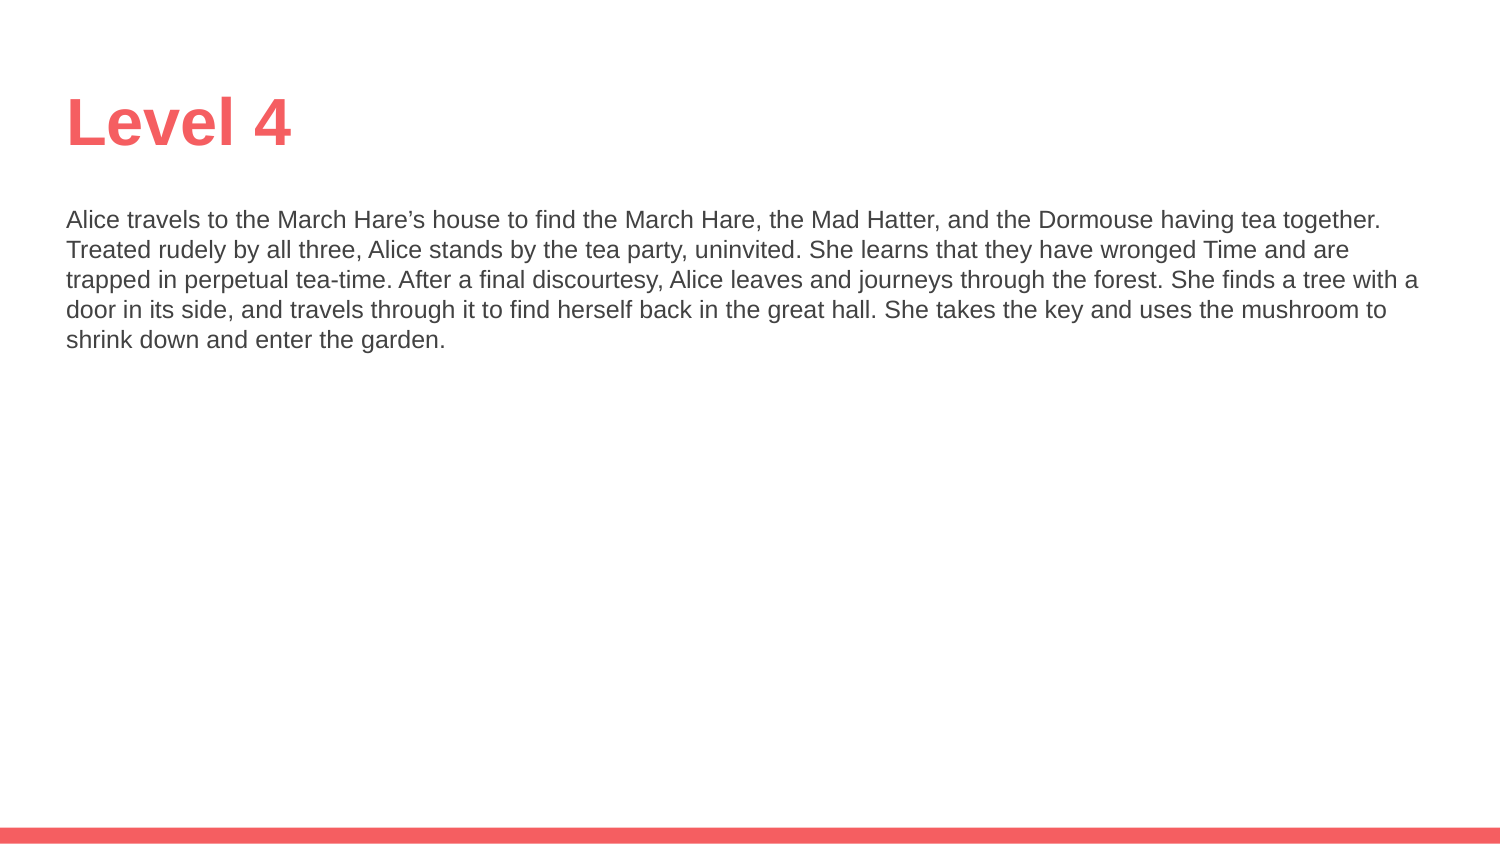

# Level 4
Alice travels to the March Hare’s house to find the March Hare, the Mad Hatter, and the Dormouse having tea together. Treated rudely by all three, Alice stands by the tea party, uninvited. She learns that they have wronged Time and are trapped in perpetual tea-time. After a final discourtesy, Alice leaves and journeys through the forest. She finds a tree with a door in its side, and travels through it to find herself back in the great hall. She takes the key and uses the mushroom to shrink down and enter the garden.